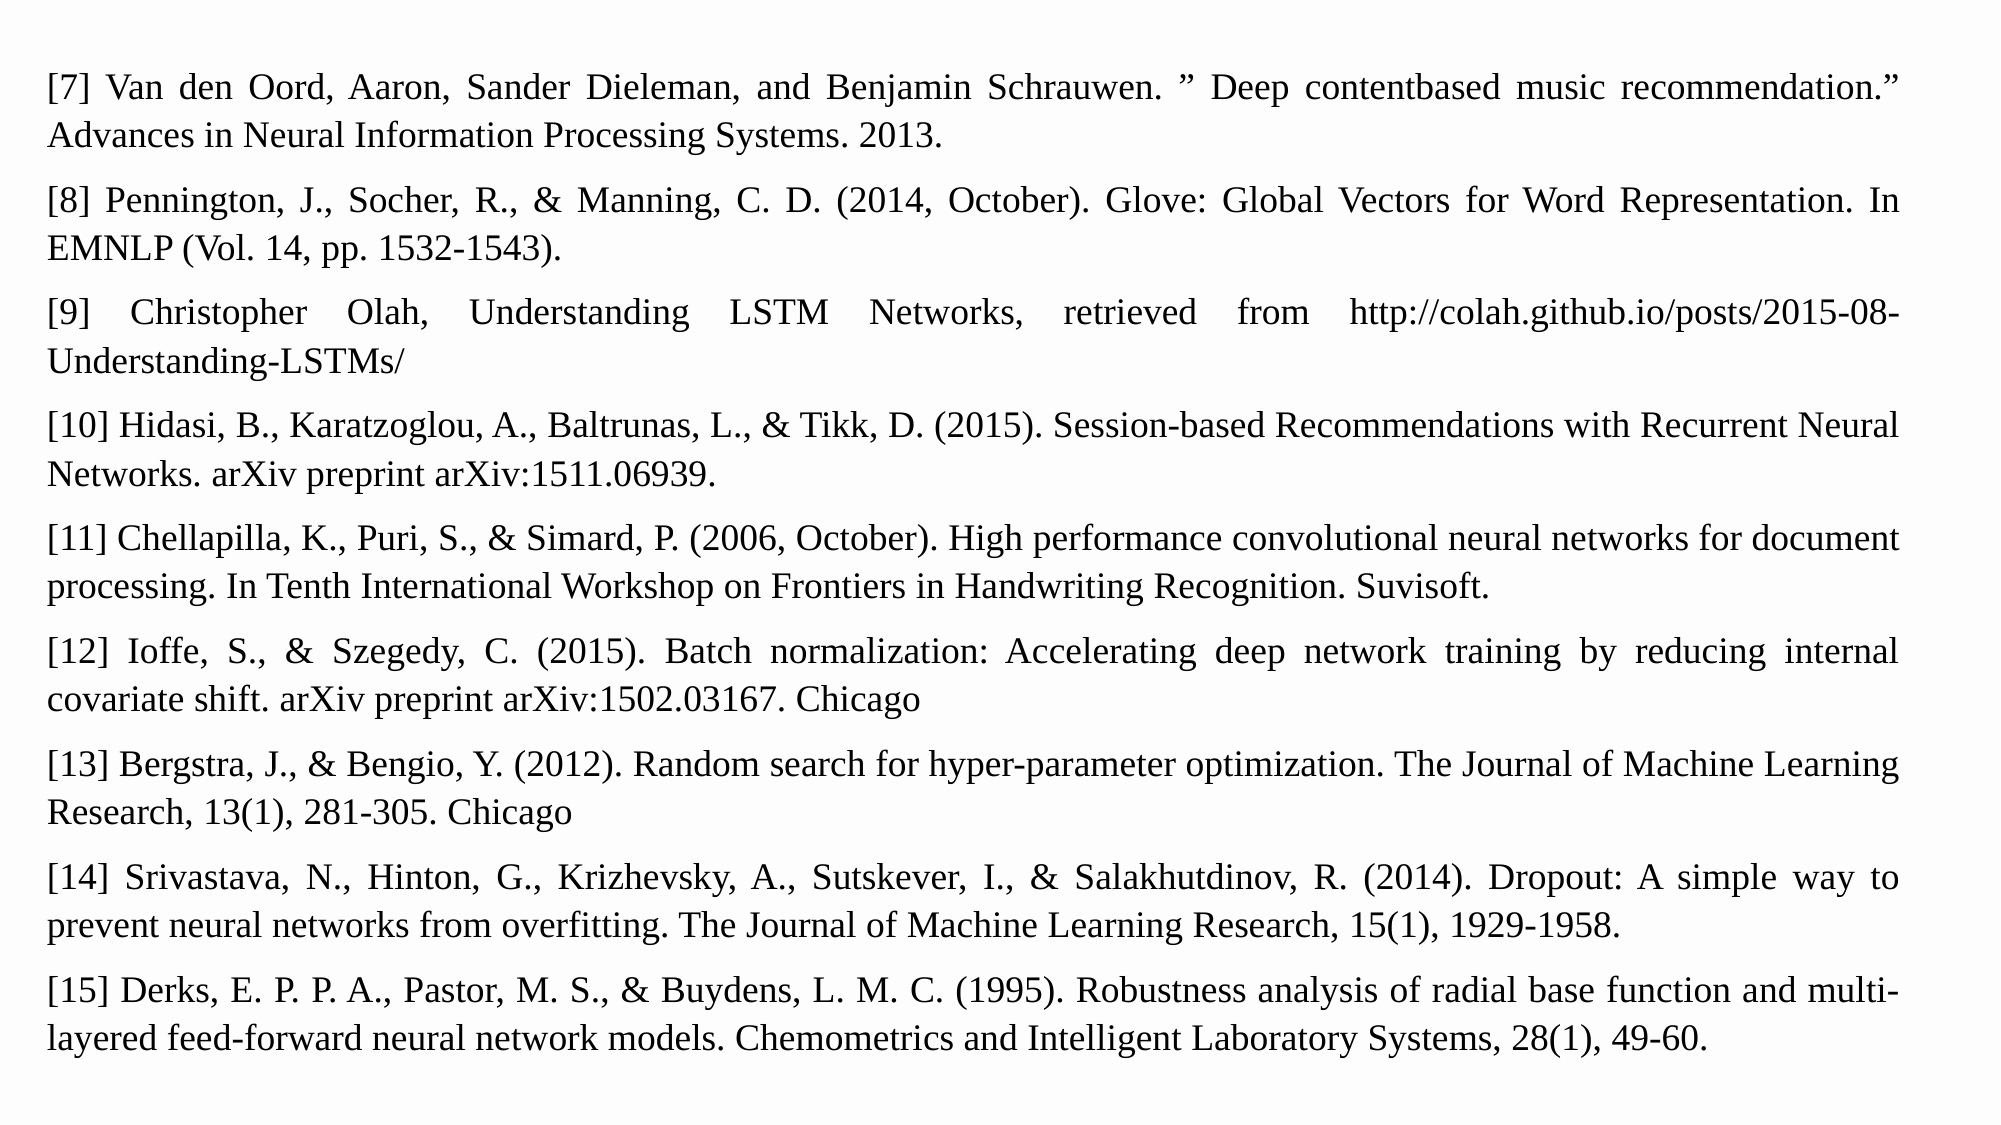

[7] Van den Oord, Aaron, Sander Dieleman, and Benjamin Schrauwen. ” Deep contentbased music recommendation.” Advances in Neural Information Processing Systems. 2013.
[8] Pennington, J., Socher, R., & Manning, C. D. (2014, October). Glove: Global Vectors for Word Representation. In EMNLP (Vol. 14, pp. 1532-1543).
[9] Christopher Olah, Understanding LSTM Networks, retrieved from http://colah.github.io/posts/2015-08- Understanding-LSTMs/
[10] Hidasi, B., Karatzoglou, A., Baltrunas, L., & Tikk, D. (2015). Session-based Recommendations with Recurrent Neural Networks. arXiv preprint arXiv:1511.06939.
[11] Chellapilla, K., Puri, S., & Simard, P. (2006, October). High performance convolutional neural networks for document processing. In Tenth International Workshop on Frontiers in Handwriting Recognition. Suvisoft.
[12] Ioffe, S., & Szegedy, C. (2015). Batch normalization: Accelerating deep network training by reducing internal covariate shift. arXiv preprint arXiv:1502.03167. Chicago
[13] Bergstra, J., & Bengio, Y. (2012). Random search for hyper-parameter optimization. The Journal of Machine Learning Research, 13(1), 281-305. Chicago
[14] Srivastava, N., Hinton, G., Krizhevsky, A., Sutskever, I., & Salakhutdinov, R. (2014). Dropout: A simple way to prevent neural networks from overfitting. The Journal of Machine Learning Research, 15(1), 1929-1958.
[15] Derks, E. P. P. A., Pastor, M. S., & Buydens, L. M. C. (1995). Robustness analysis of radial base function and multi-layered feed-forward neural network models. Chemometrics and Intelligent Laboratory Systems, 28(1), 49-60.